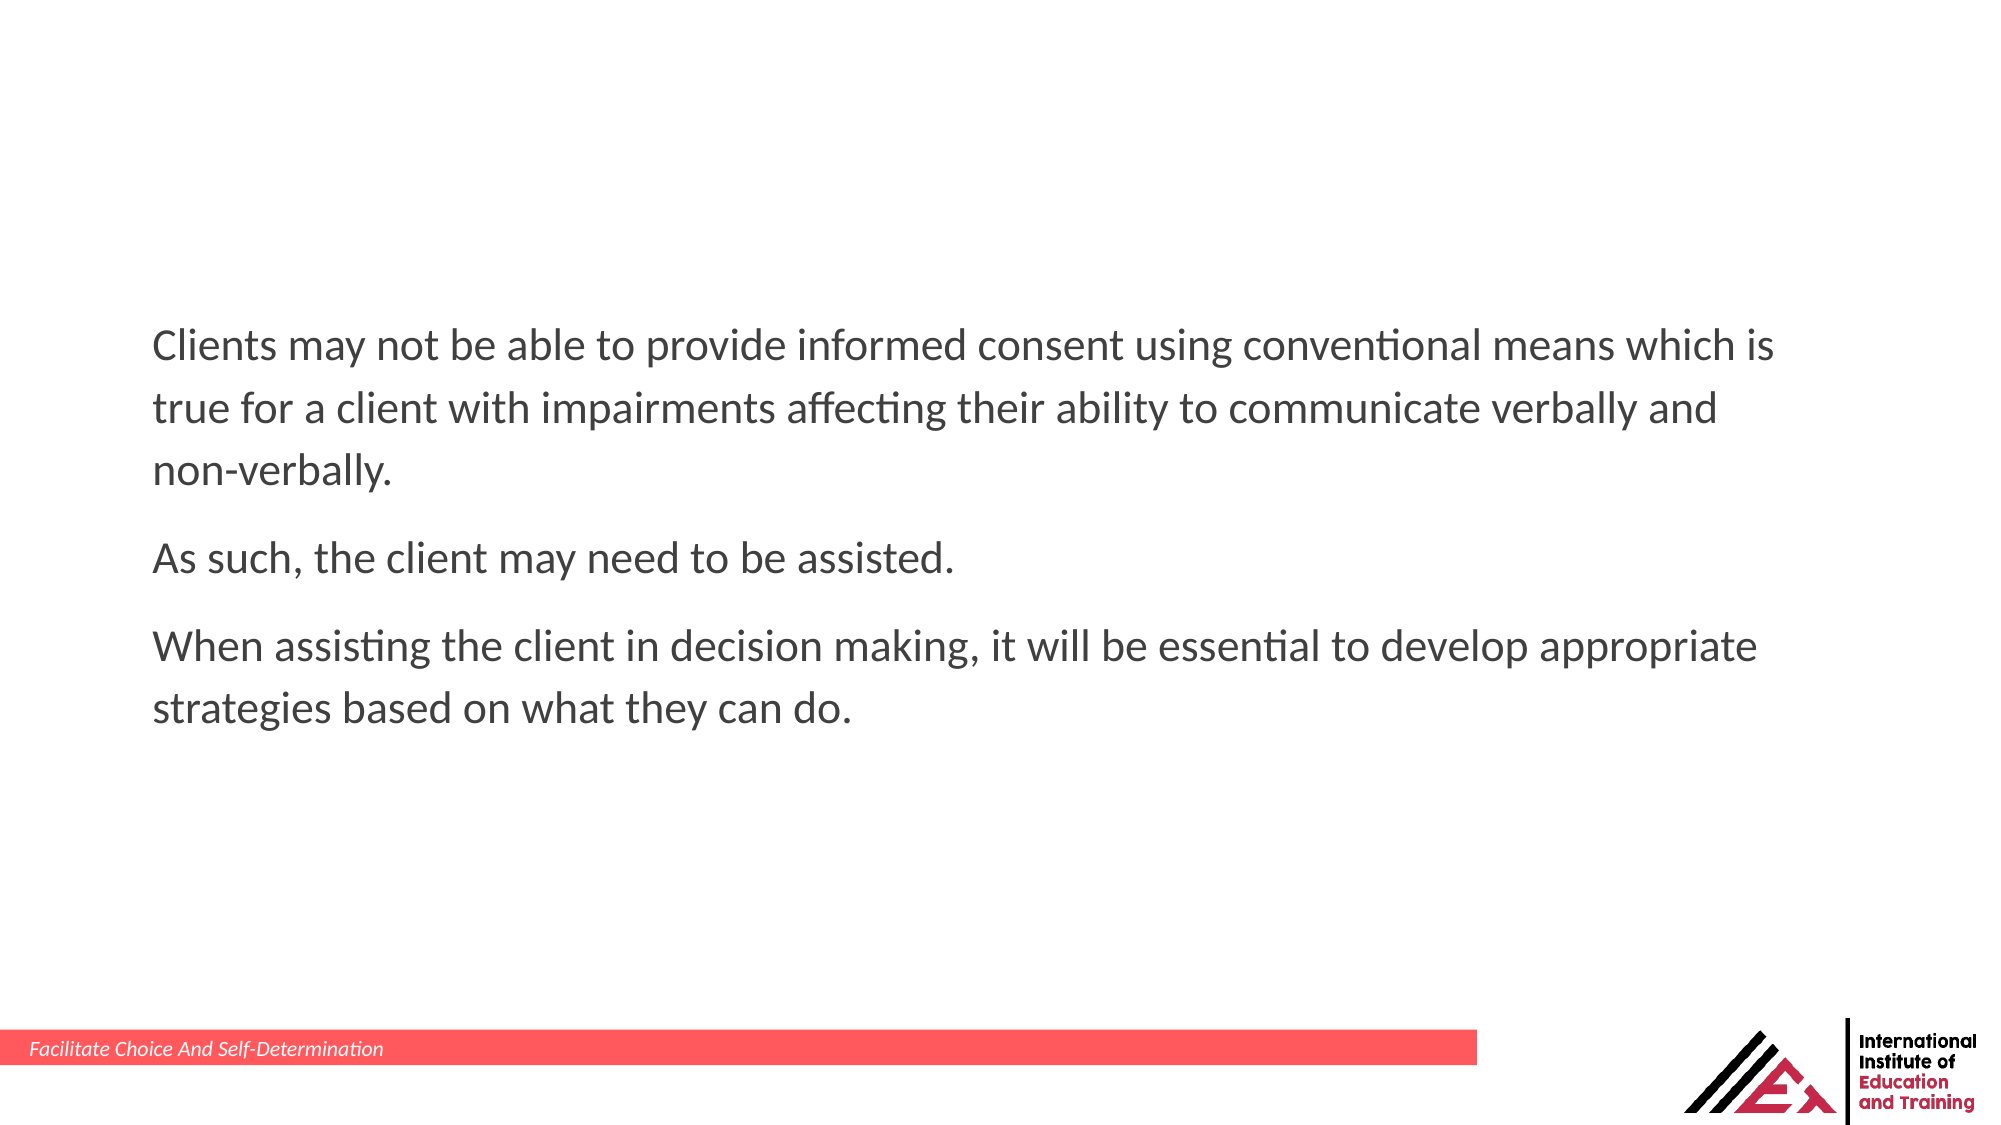

Clients may not be able to provide informed consent using conventional means which is true for a client with impairments affecting their ability to communicate verbally and non-verbally.
As such, the client may need to be assisted.
When assisting the client in decision making, it will be essential to develop appropriate strategies based on what they can do.
Facilitate Choice And Self-Determination